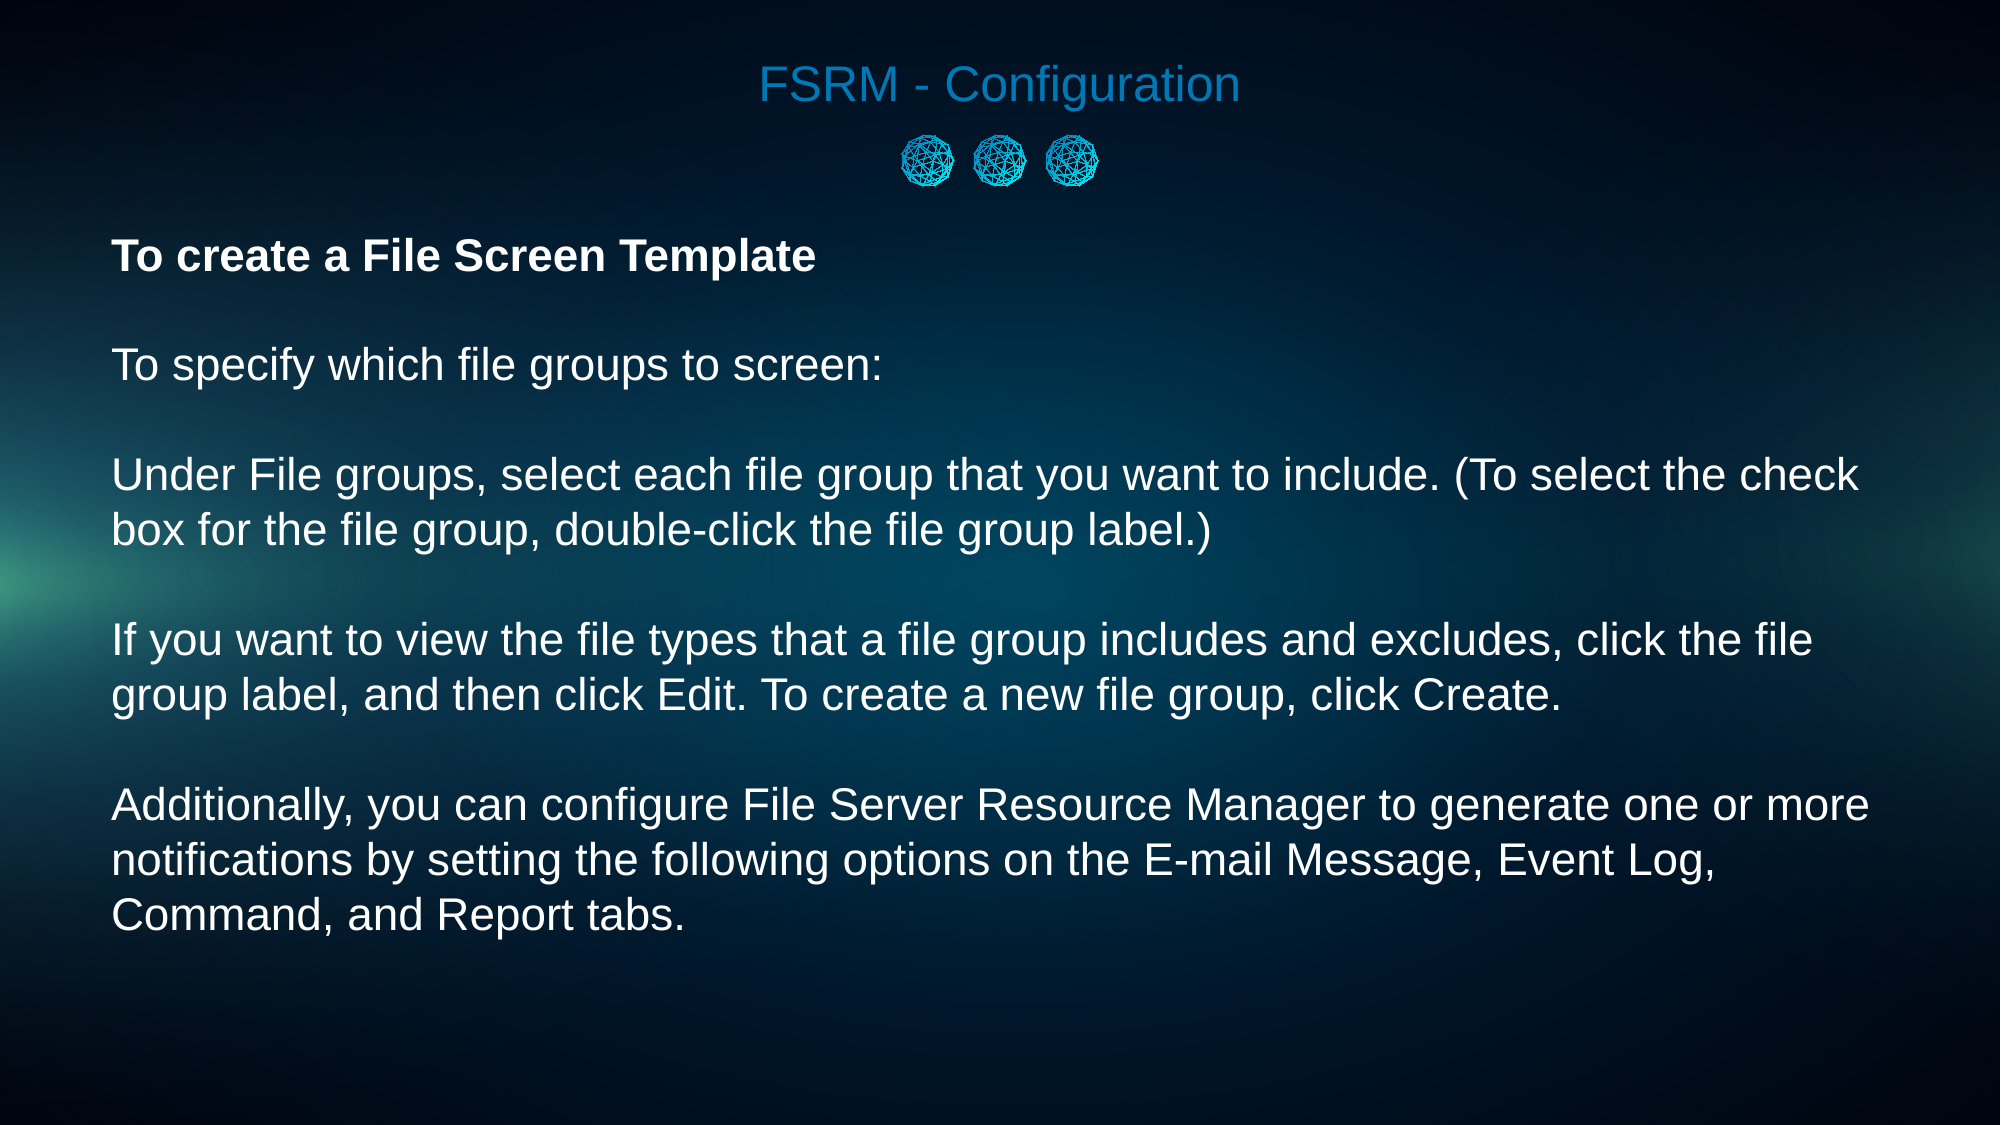

FSRM - Configuration

To create a File Screen Template

To specify which file groups to screen:

Under File groups, select each file group that you want to include. (To select the check box for the file group, double-click the file group label.)

If you want to view the file types that a file group includes and excludes, click the file group label, and then click Edit. To create a new file group, click Create.

Additionally, you can configure File Server Resource Manager to generate one or more notifications by setting the following options on the E-mail Message, Event Log, Command, and Report tabs.